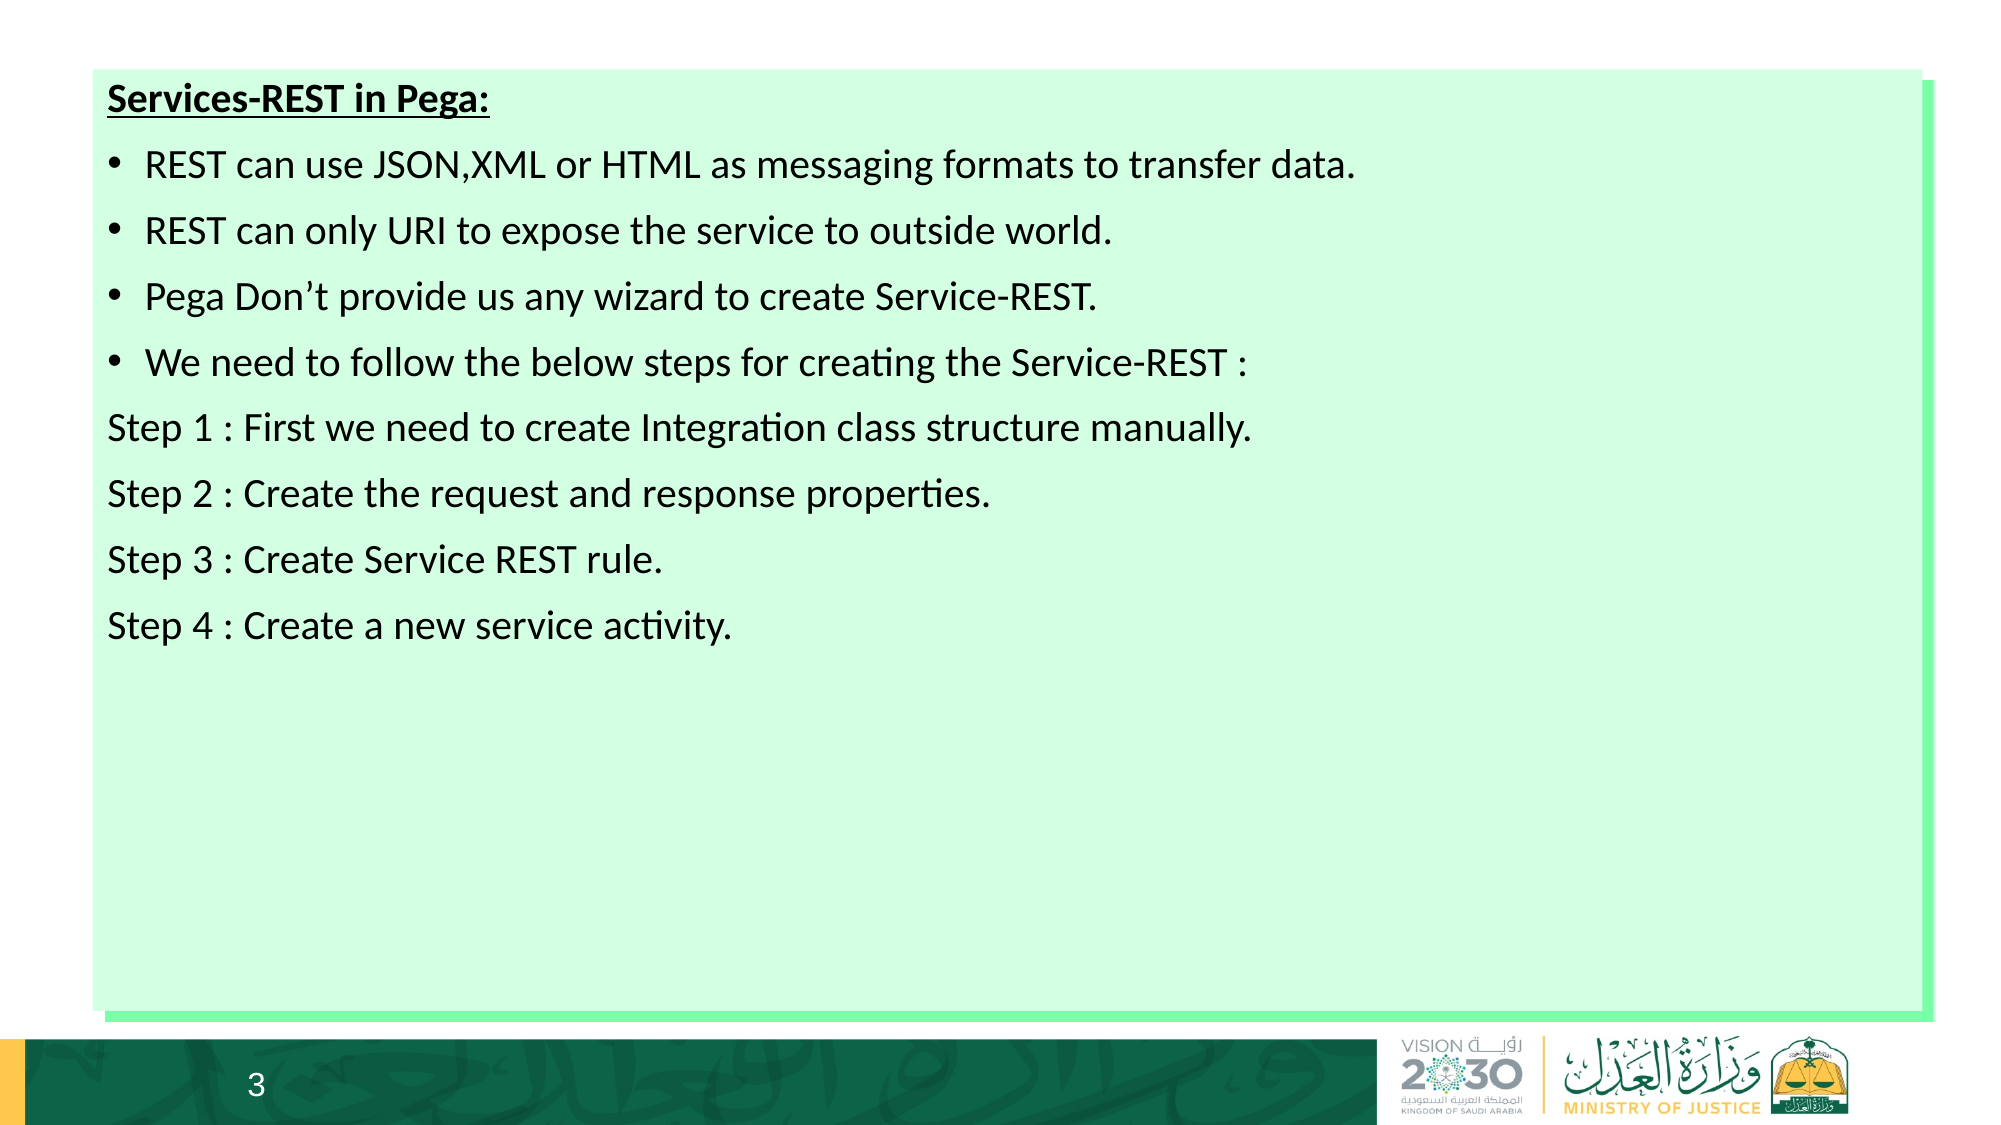

#
Services-REST in Pega:
REST can use JSON,XML or HTML as messaging formats to transfer data.
REST can only URI to expose the service to outside world.
Pega Don’t provide us any wizard to create Service-REST.
We need to follow the below steps for creating the Service-REST :
Step 1 : First we need to create Integration class structure manually.
Step 2 : Create the request and response properties.
Step 3 : Create Service REST rule.
Step 4 : Create a new service activity.

3